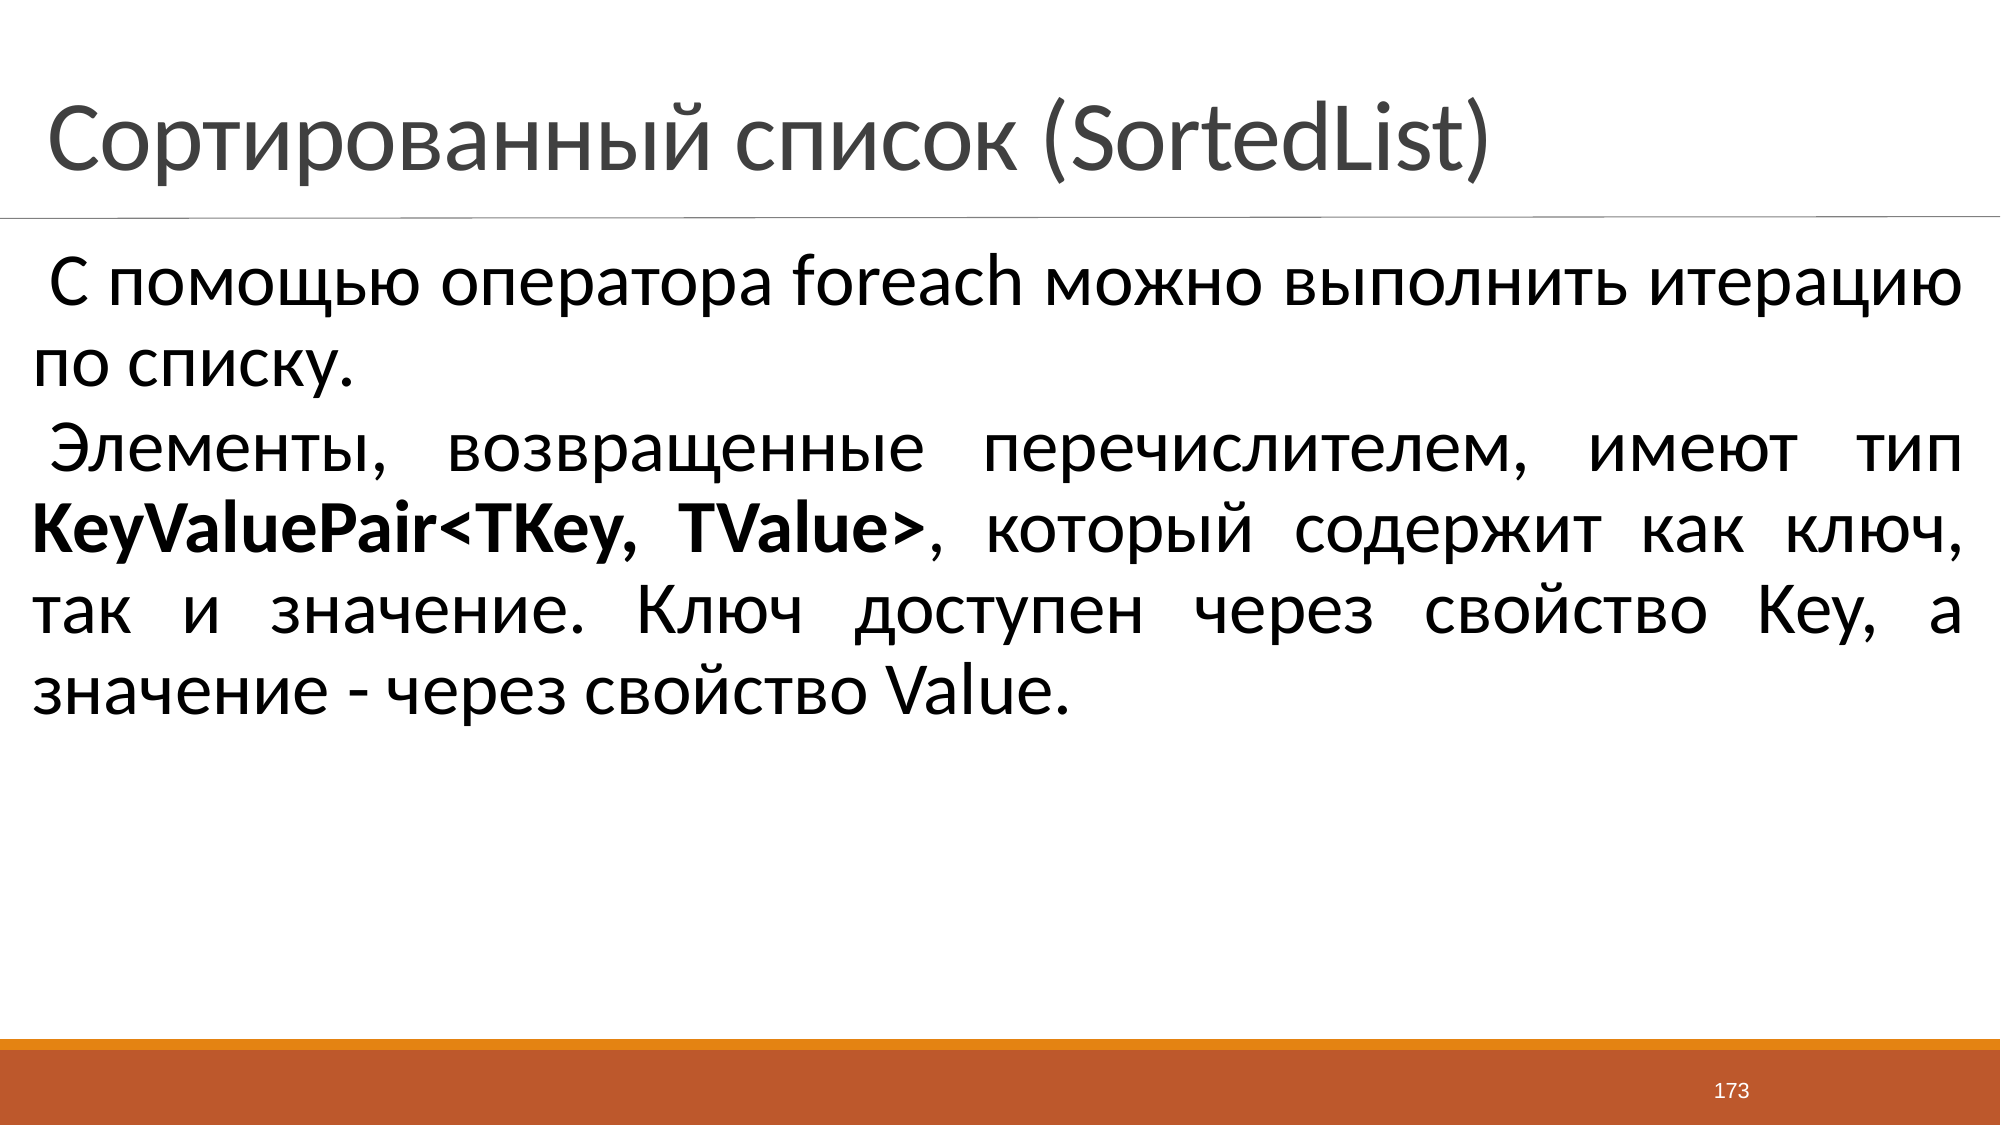

# Сортированный список (SortedList)
С помощью оператора fоreach можно выполнить итерацию по списку.
Элементы, возвращенные перечислителем, имеют тип KeyValuePair<TKey, TValue>, который содержит как ключ, так и значение. Ключ доступен через свойство Key, а значение - через свойство Value.
173